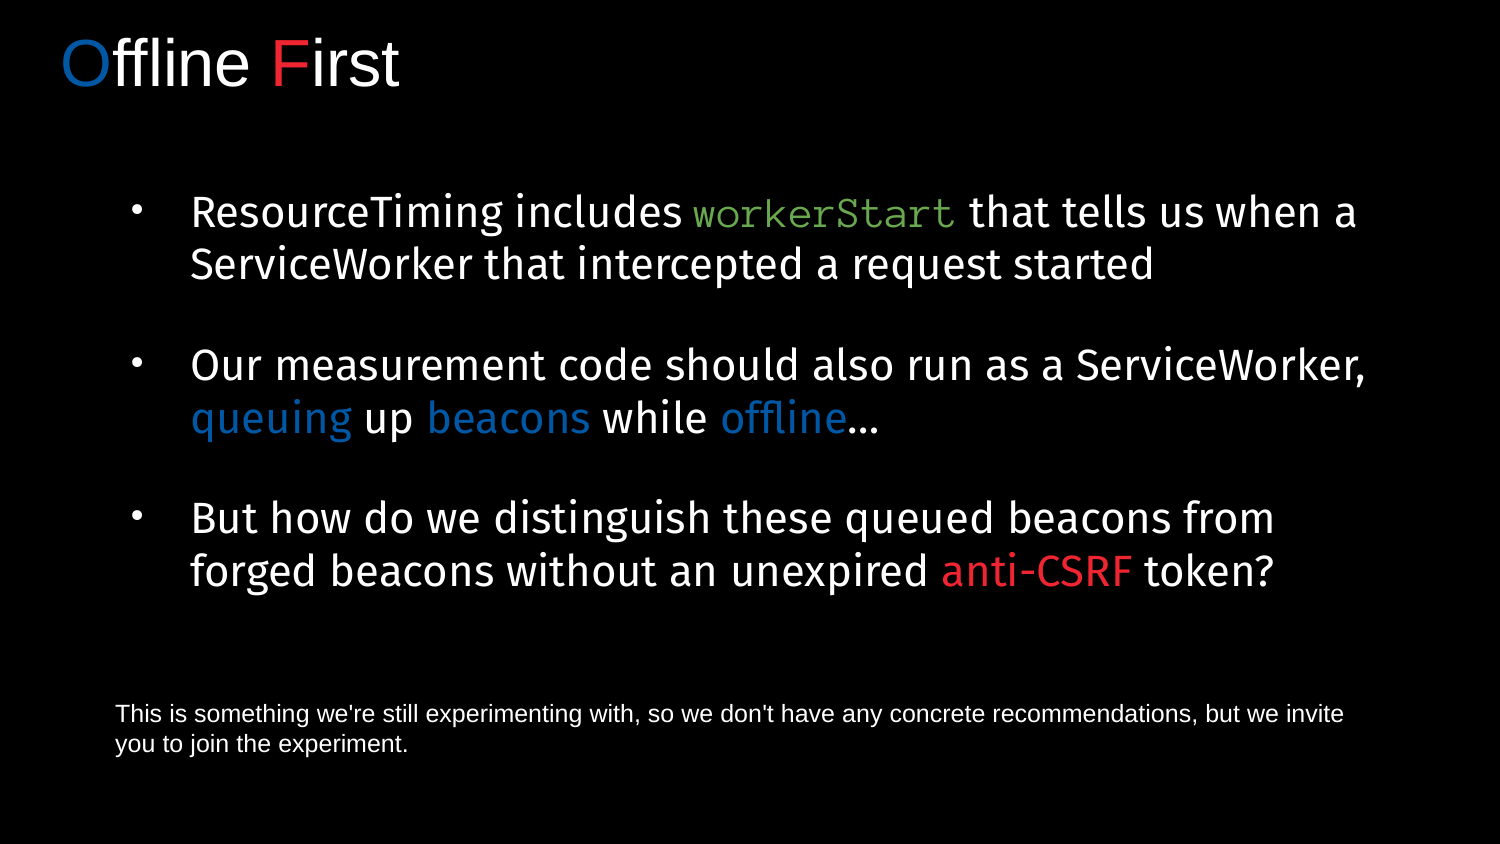

# Offline First
ResourceTiming includes workerStart that tells us when a ServiceWorker that intercepted a request started
Our measurement code should also run as a ServiceWorker, queuing up beacons while offline…
But how do we distinguish these queued beacons from forged beacons without an unexpired anti-CSRF token?
This is something we're still experimenting with, so we don't have any concrete recommendations, but we invite you to join the experiment.